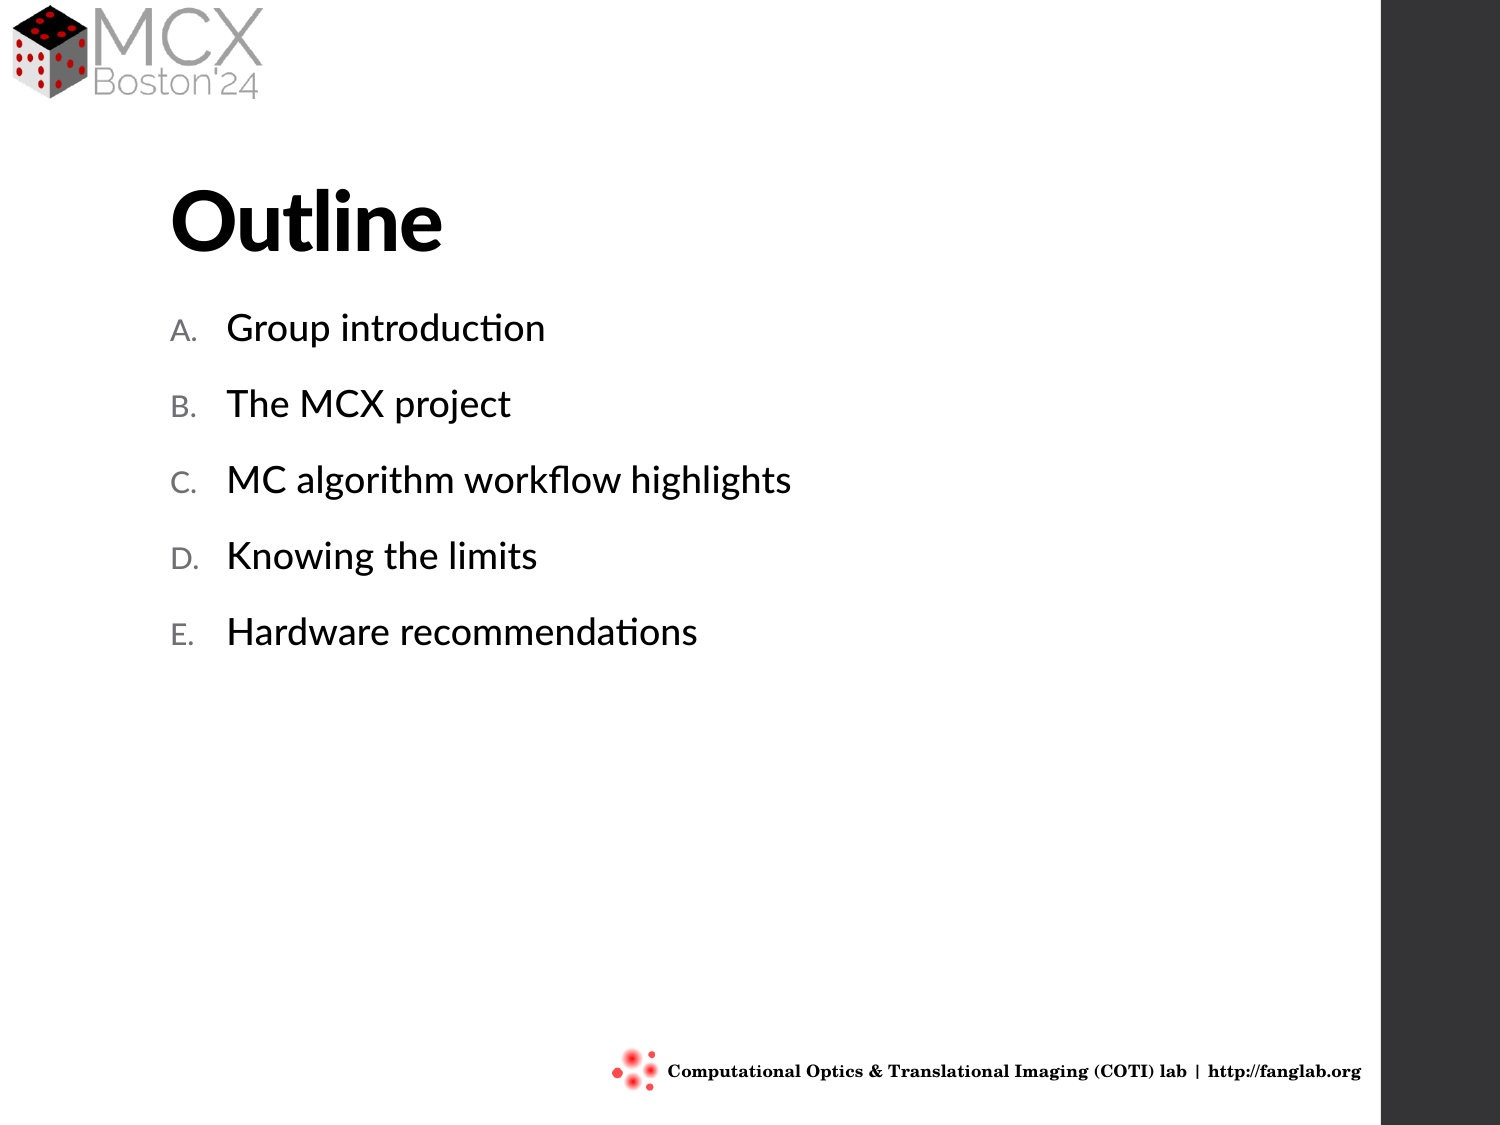

# Outline
Group introduction
The MCX project
MC algorithm workflow highlights
Knowing the limits
Hardware recommendations